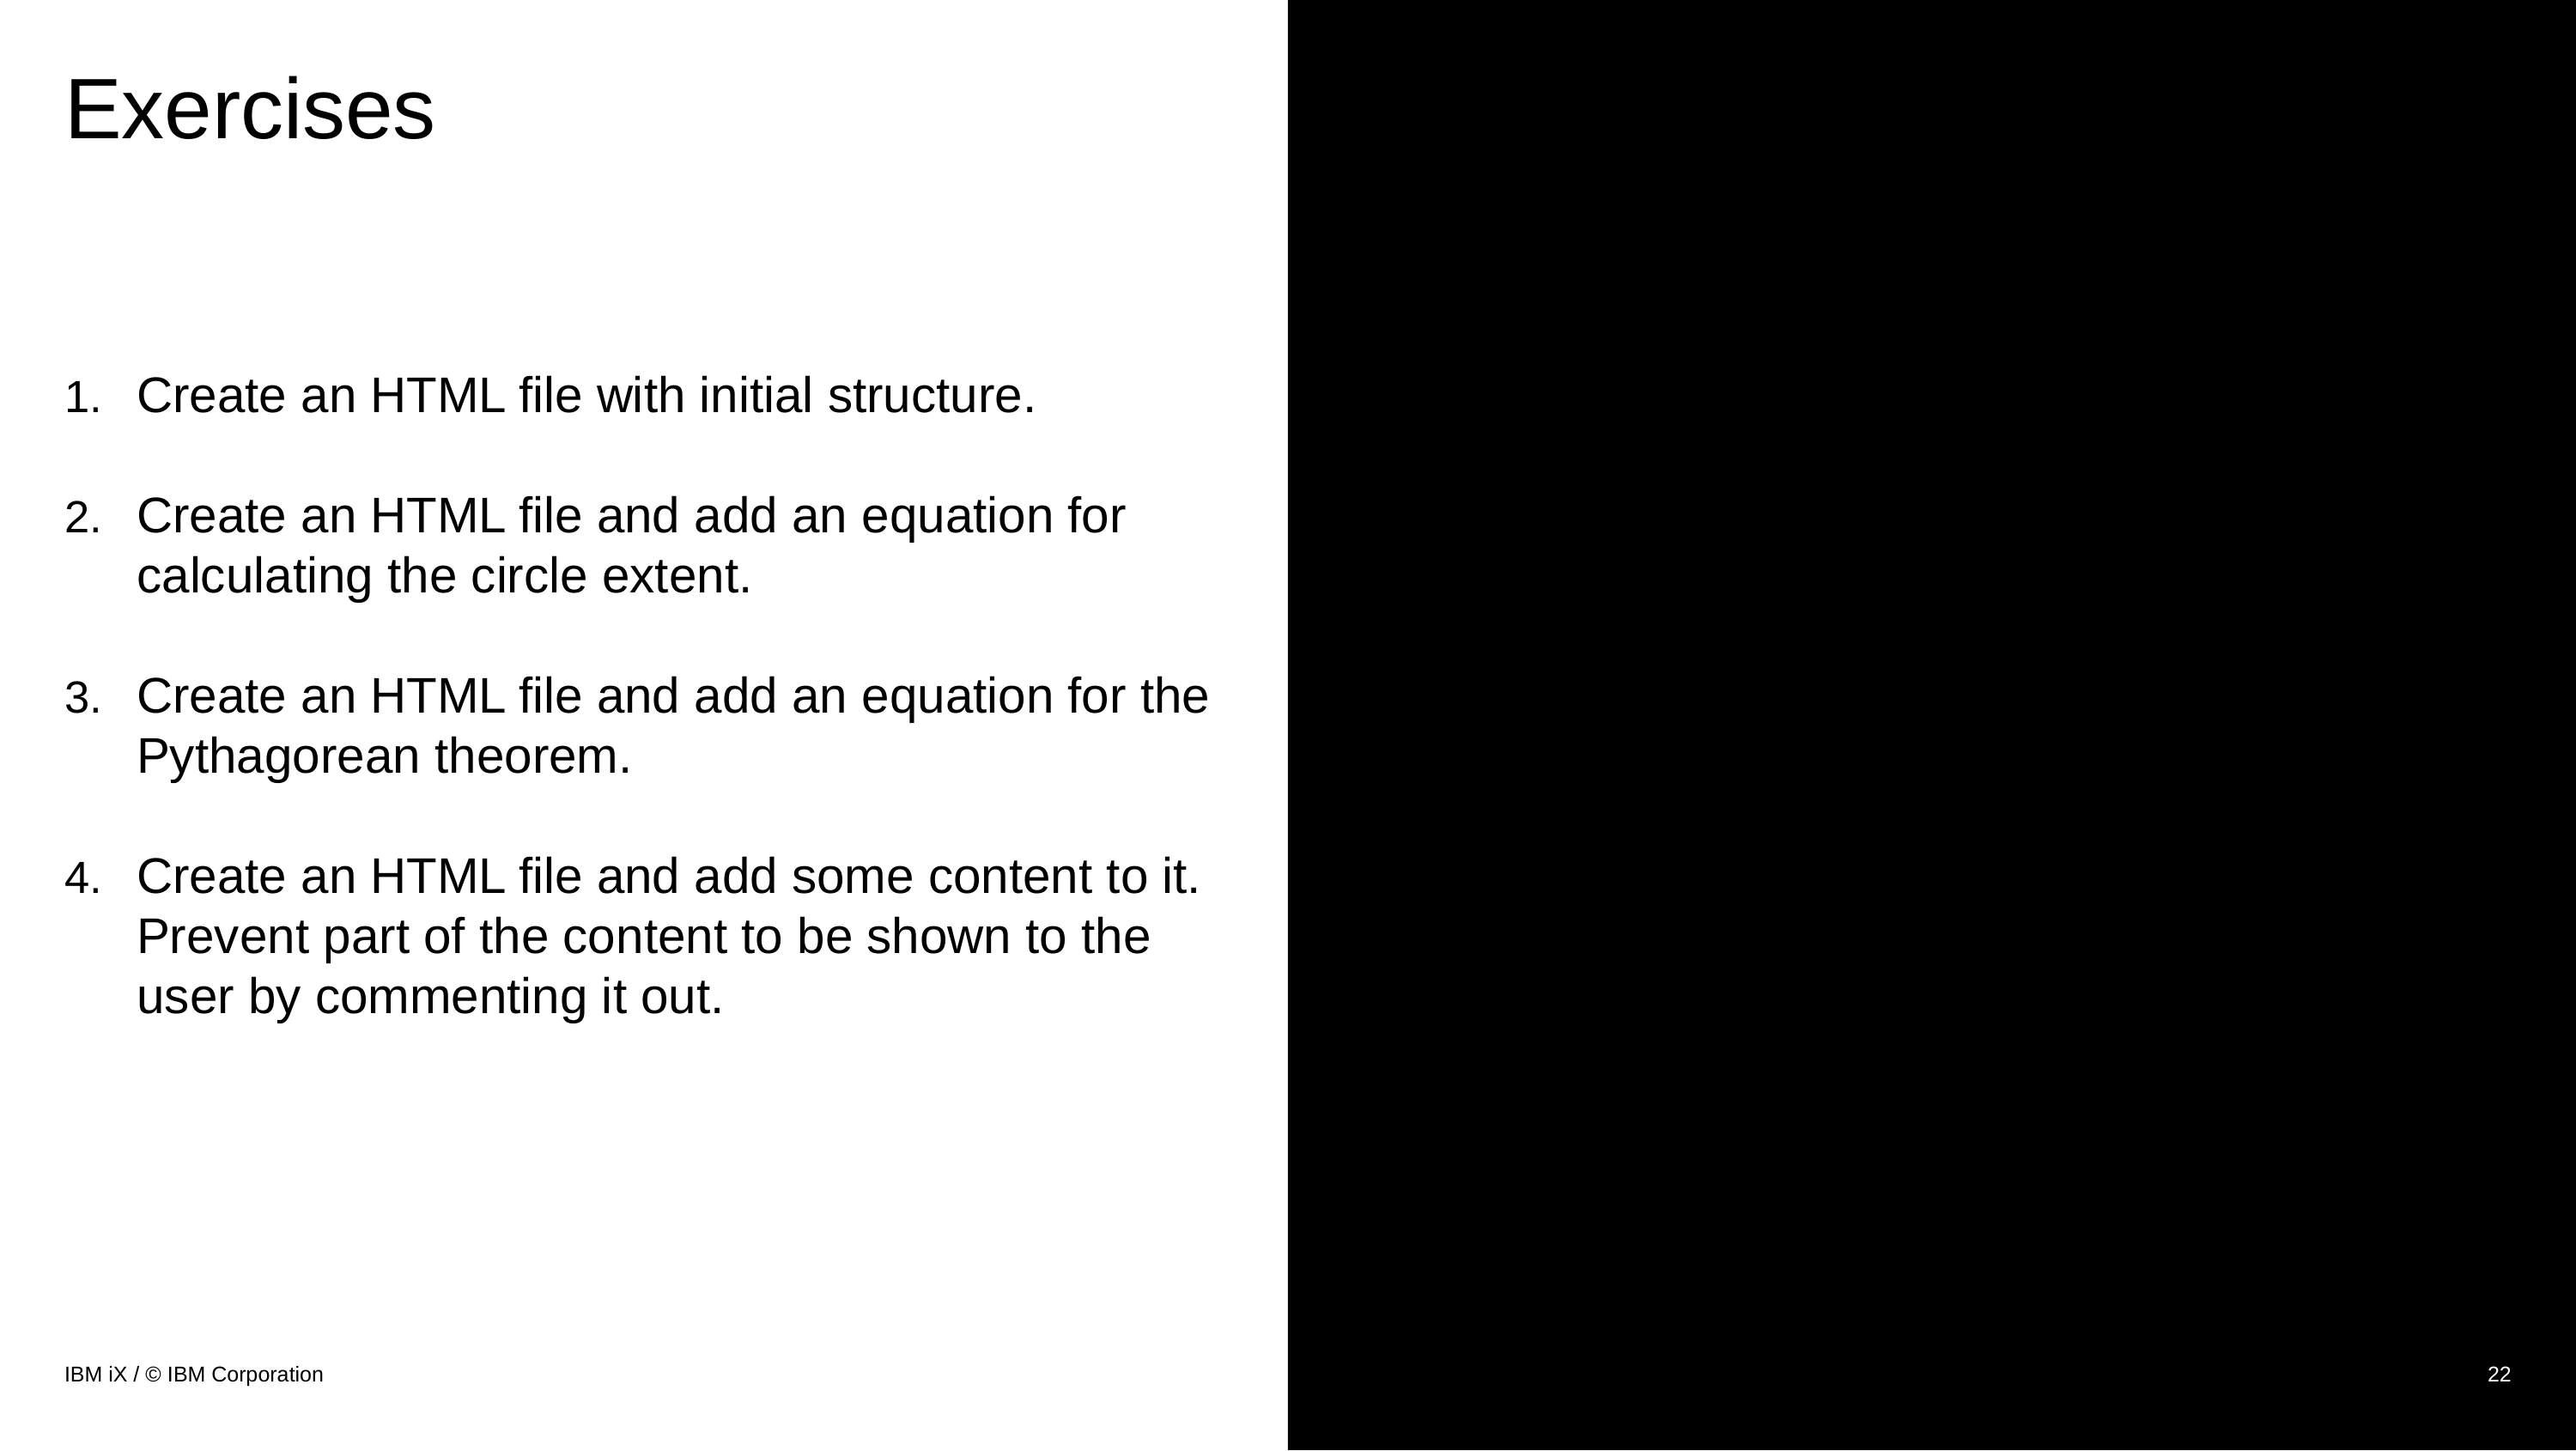

# Exercises

Create an HTML file with initial structure.

Create an HTML file and add an equation for calculating the circle extent.

Create an HTML file and add an equation for the Pythagorean theorem.

Create an HTML file and add some content to it. Prevent part of the content to be shown to the user by commenting it out.
IBM iX / © IBM Corporation
22